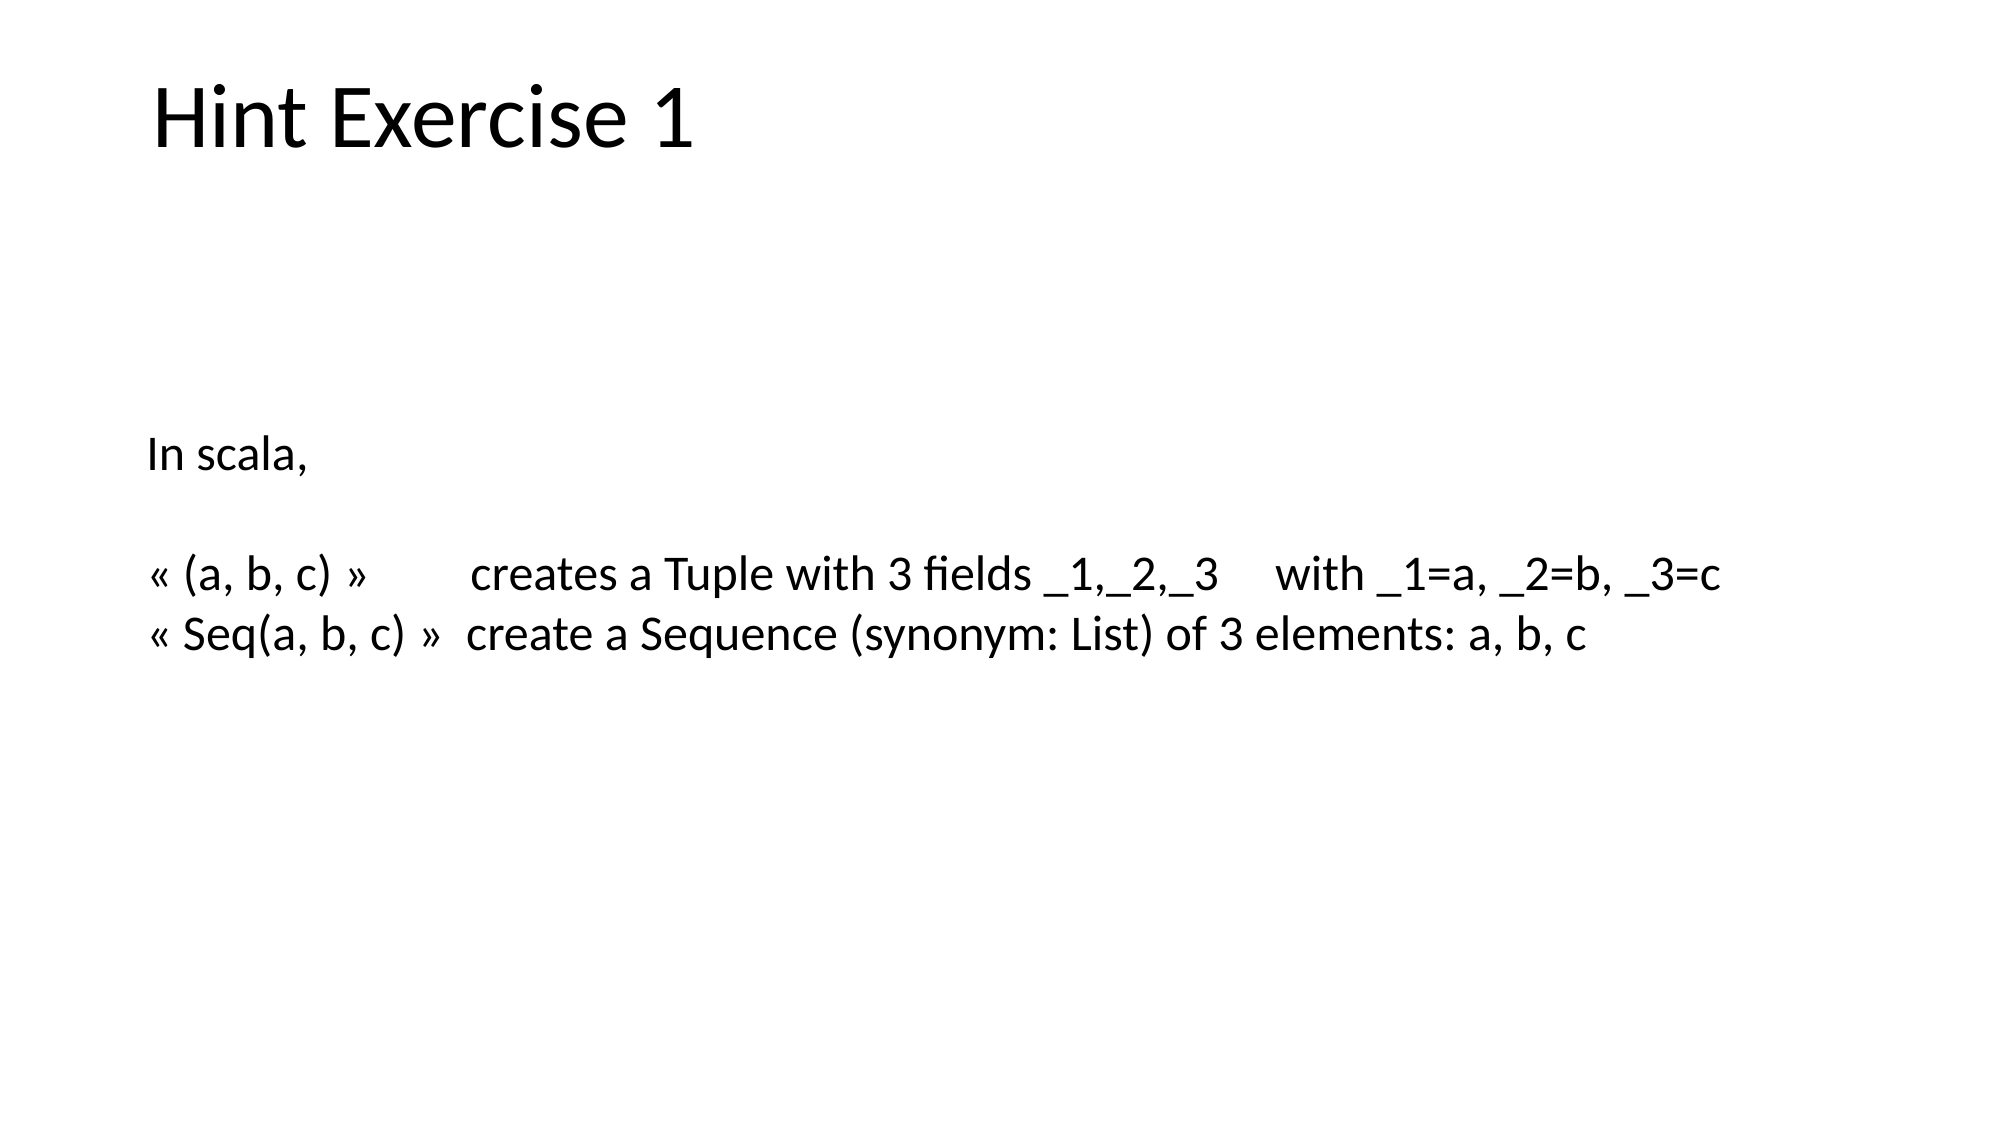

# Hint Exercise 1
In scala,

« (a, b, c) »         creates a Tuple with 3 fields _1,_2,_3     with _1=a, _2=b, _3=c
« Seq(a, b, c) »  create a Sequence (synonym: List) of 3 elements: a, b, c